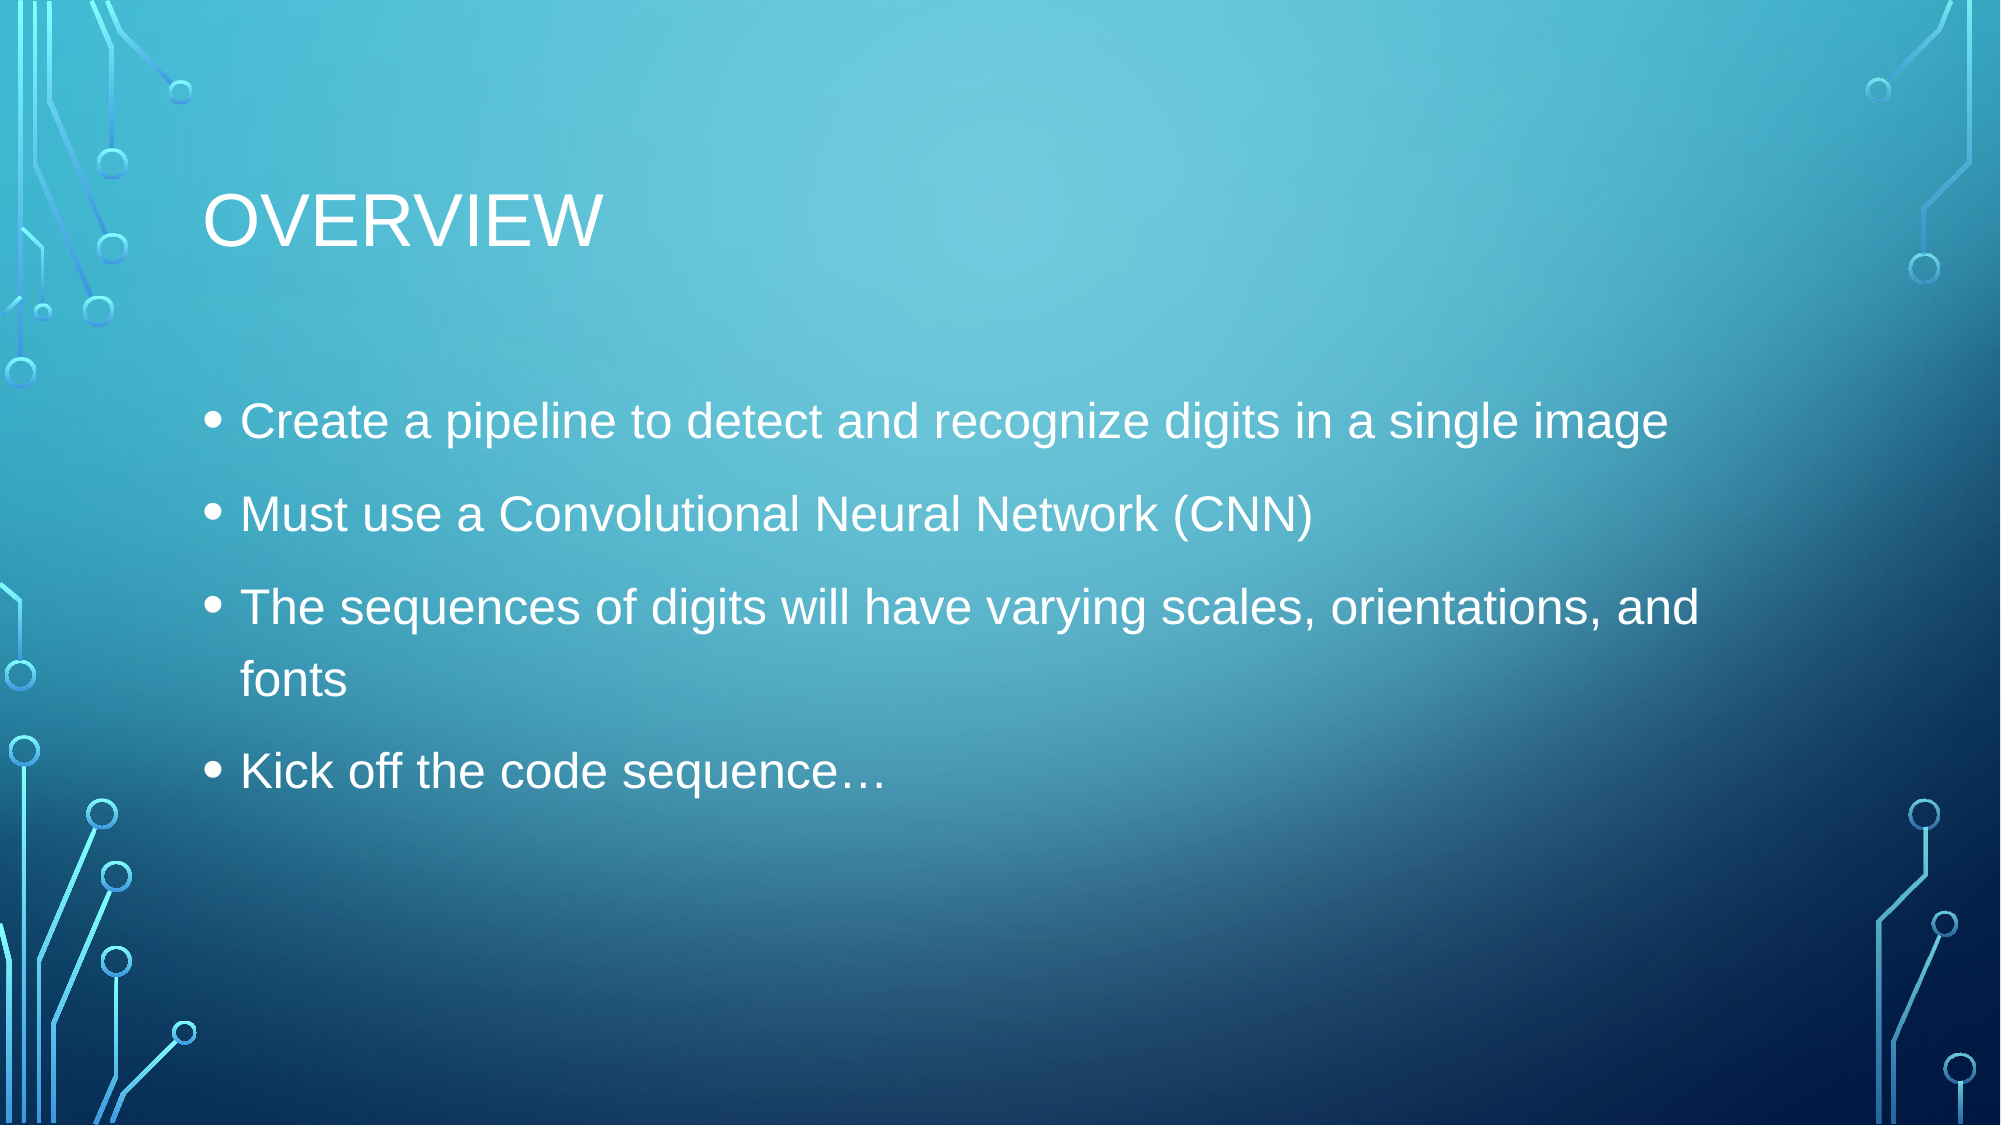

# Overview
Create a pipeline to detect and recognize digits in a single image
Must use a Convolutional Neural Network (CNN)
The sequences of digits will have varying scales, orientations, and fonts
Kick off the code sequence…